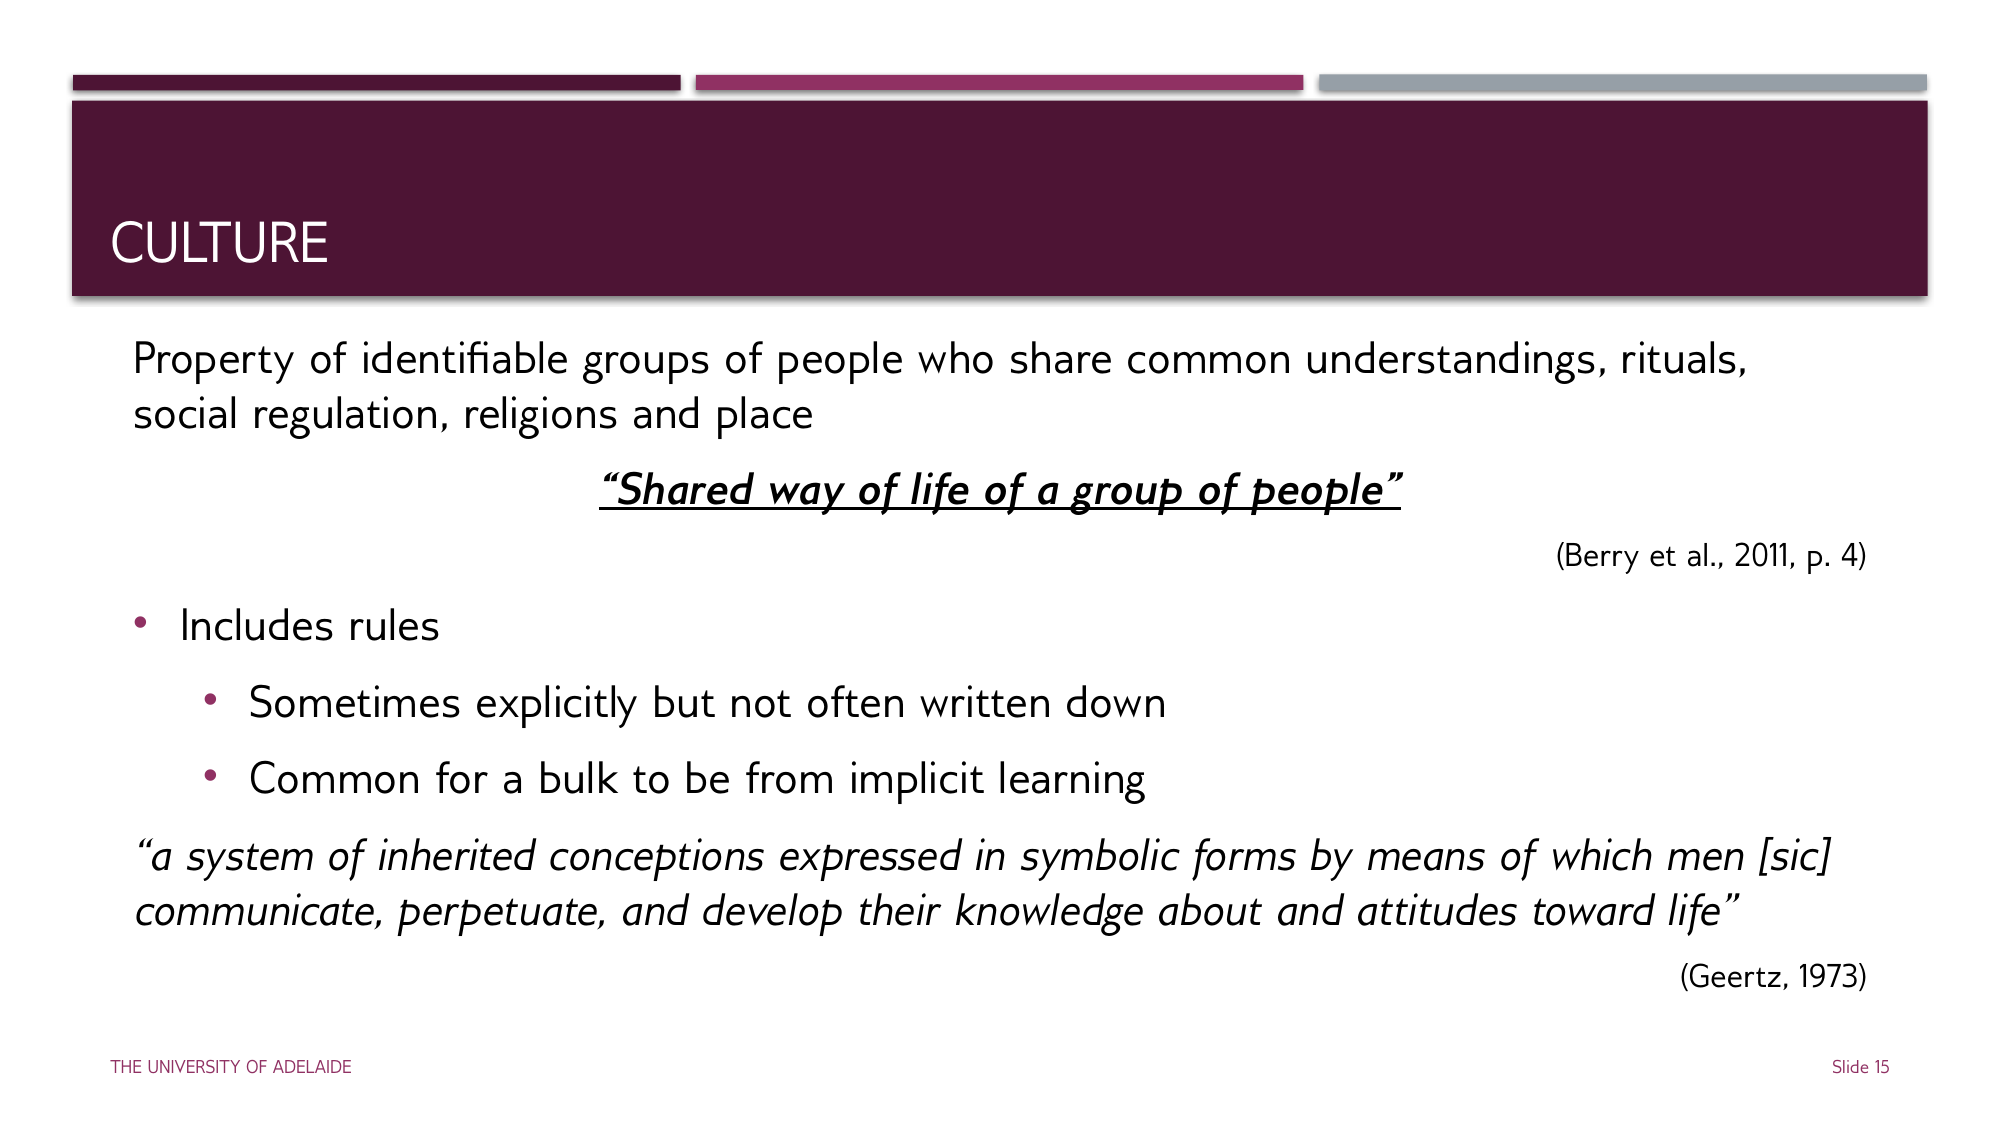

# Culture
Property of identifiable groups of people who share common understandings, rituals, social regulation, religions and place
“Shared way of life of a group of people”
(Berry et al., 2011, p. 4)
Includes rules
Sometimes explicitly but not often written down
Common for a bulk to be from implicit learning
“a system of inherited conceptions expressed in symbolic forms by means of which men [sic] communicate, perpetuate, and develop their knowledge about and attitudes toward life”
(Geertz, 1973)
Slide 15
The University of Adelaide